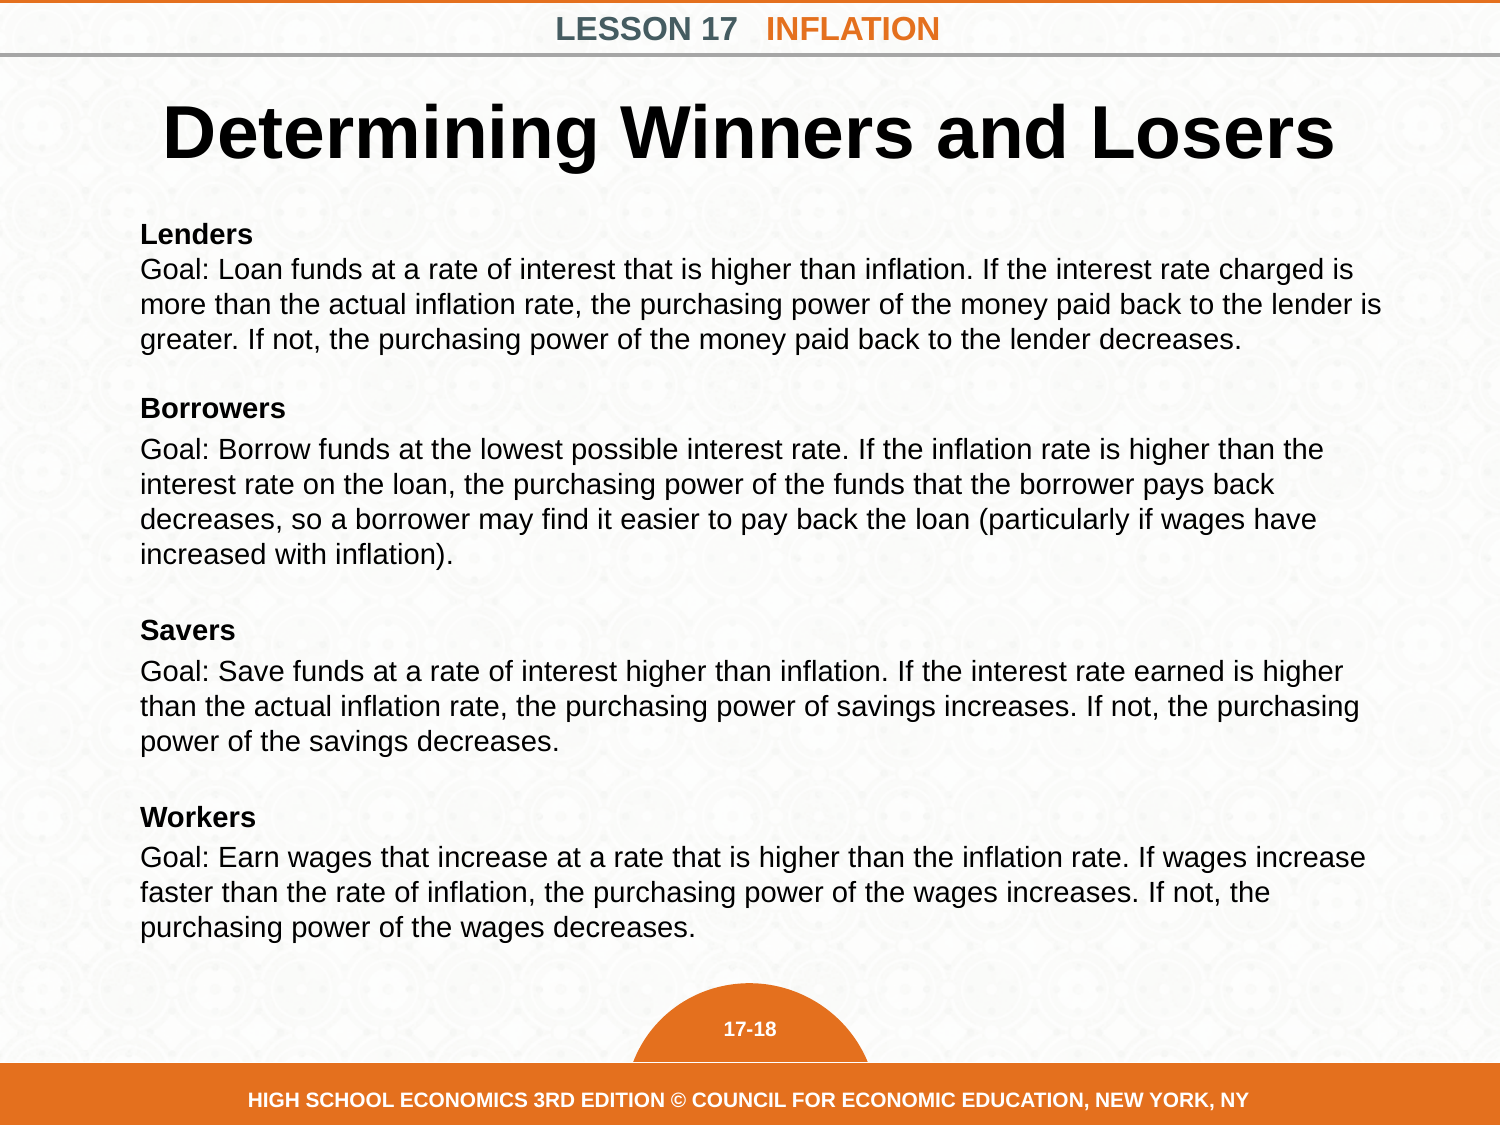

# Determining Winners and Losers
Lenders
Goal: Loan funds at a rate of interest that is higher than inflation. If the interest rate charged is more than the actual inflation rate, the purchasing power of the money paid back to the lender is greater. If not, the purchasing power of the money paid back to the lender decreases.

Borrowers
Goal: Borrow funds at the lowest possible interest rate. If the inflation rate is higher than the interest rate on the loan, the purchasing power of the funds that the borrower pays back decreases, so a borrower may find it easier to pay back the loan (particularly if wages have increased with inflation).

Savers
Goal: Save funds at a rate of interest higher than inflation. If the interest rate earned is higher than the actual inflation rate, the purchasing power of savings increases. If not, the purchasing power of the savings decreases.

Workers
Goal: Earn wages that increase at a rate that is higher than the inflation rate. If wages increase faster than the rate of inflation, the purchasing power of the wages increases. If not, the purchasing power of the wages decreases.